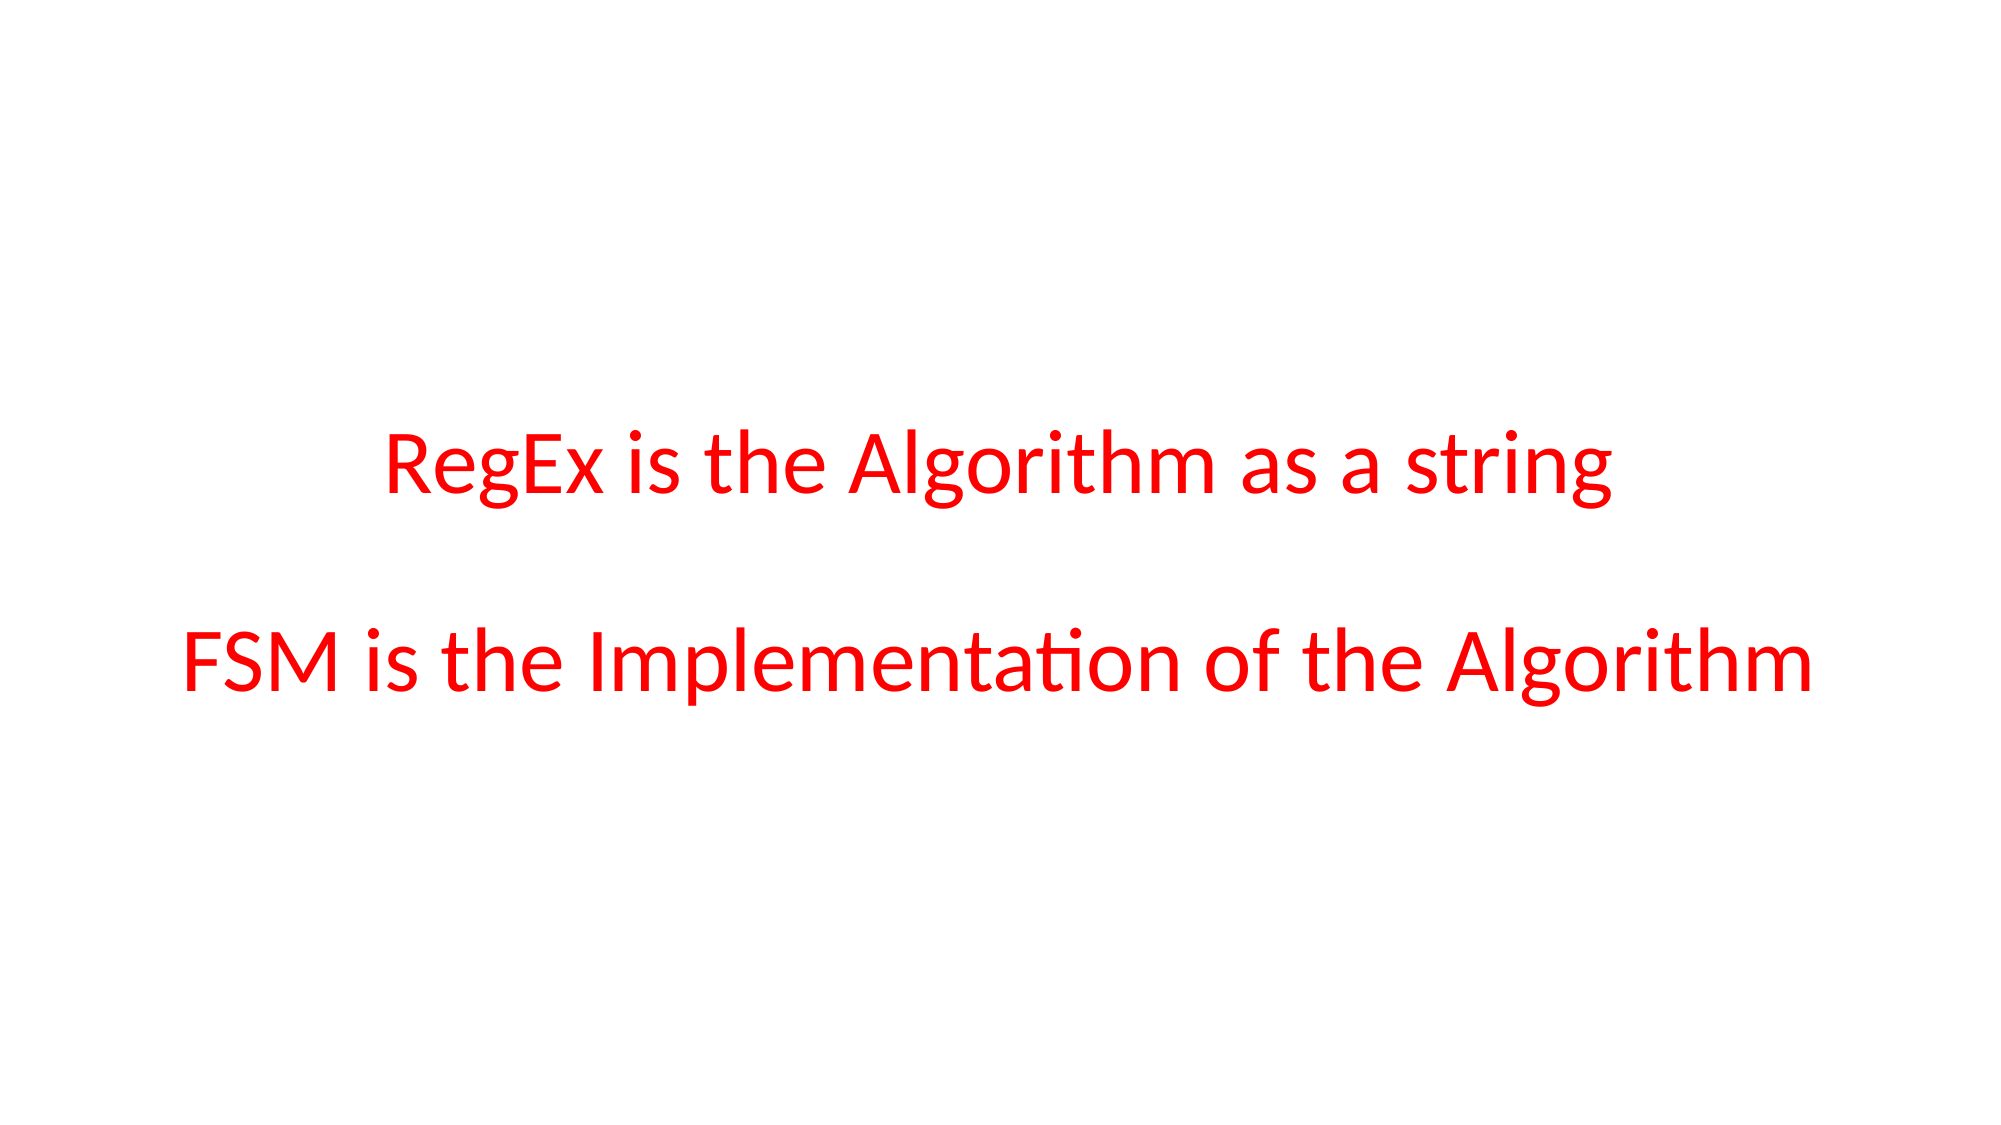

RegEx is the Algorithm as a string
FSM is the Implementation of the Algorithm